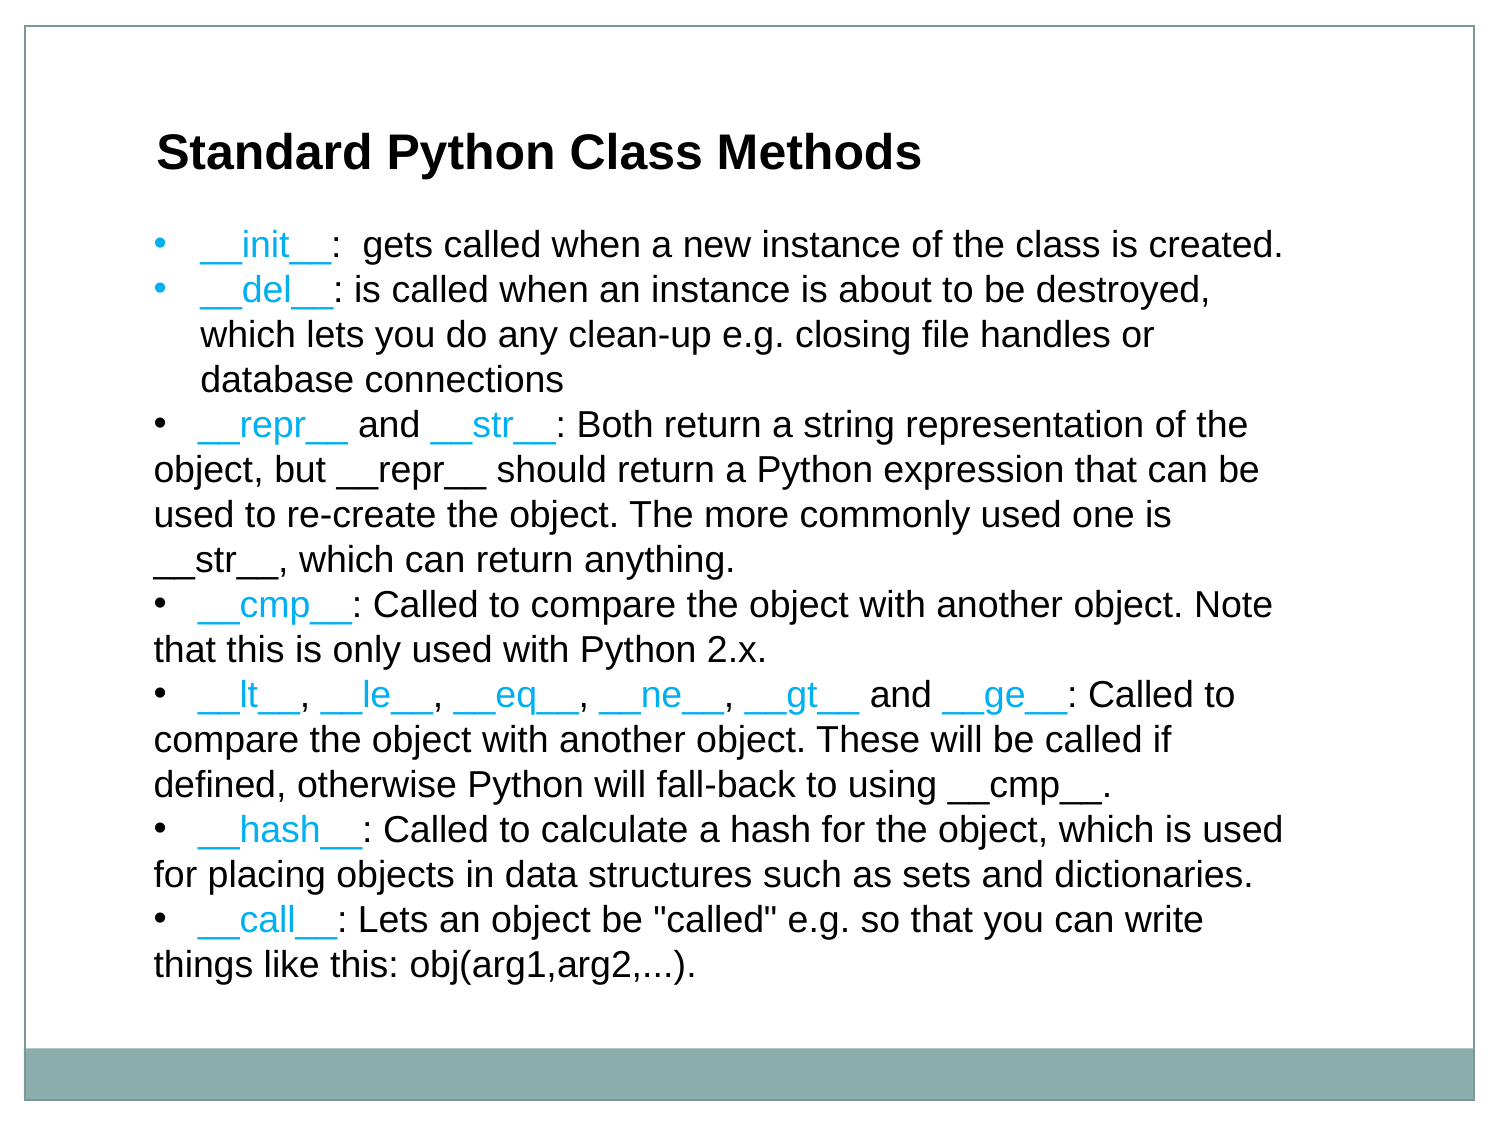

Standard Python Class Methods
__init__:  gets called when a new instance of the class is created.
__del__: is called when an instance is about to be destroyed, which lets you do any clean-up e.g. closing file handles or database connections
   __repr__ and __str__: Both return a string representation of the object, but __repr__ should return a Python expression that can be used to re-create the object. The more commonly used one is __str__, which can return anything.
   __cmp__: Called to compare the object with another object. Note that this is only used with Python 2.x.
   __lt__, __le__, __eq__, __ne__, __gt__ and __ge__: Called to compare the object with another object. These will be called if defined, otherwise Python will fall-back to using __cmp__.
   __hash__: Called to calculate a hash for the object, which is used for placing objects in data structures such as sets and dictionaries.
   __call__: Lets an object be "called" e.g. so that you can write things like this: obj(arg1,arg2,...).